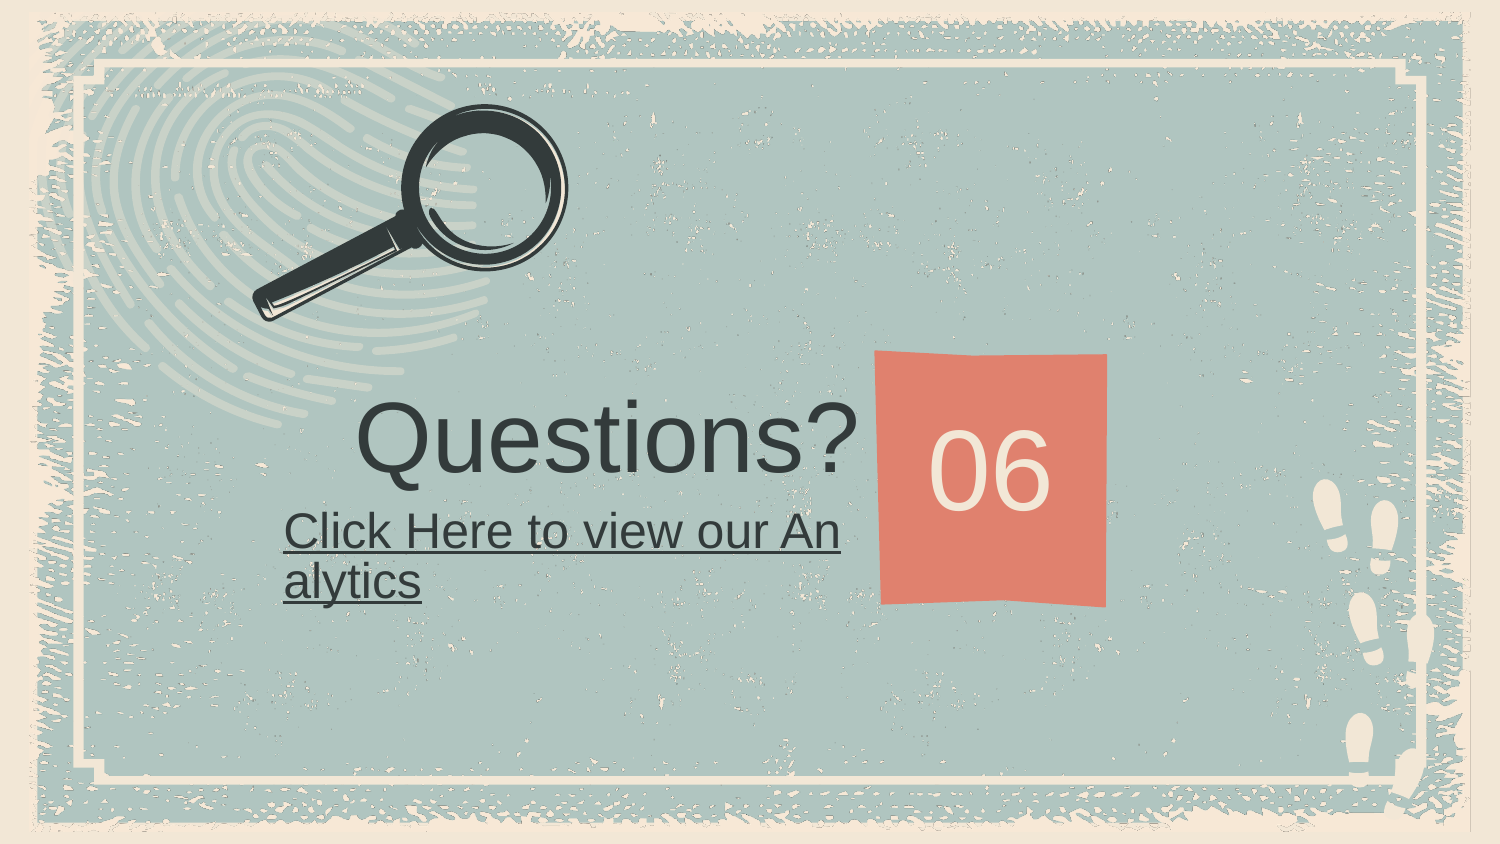

# Questions?
06

Click Here to view our Analytics